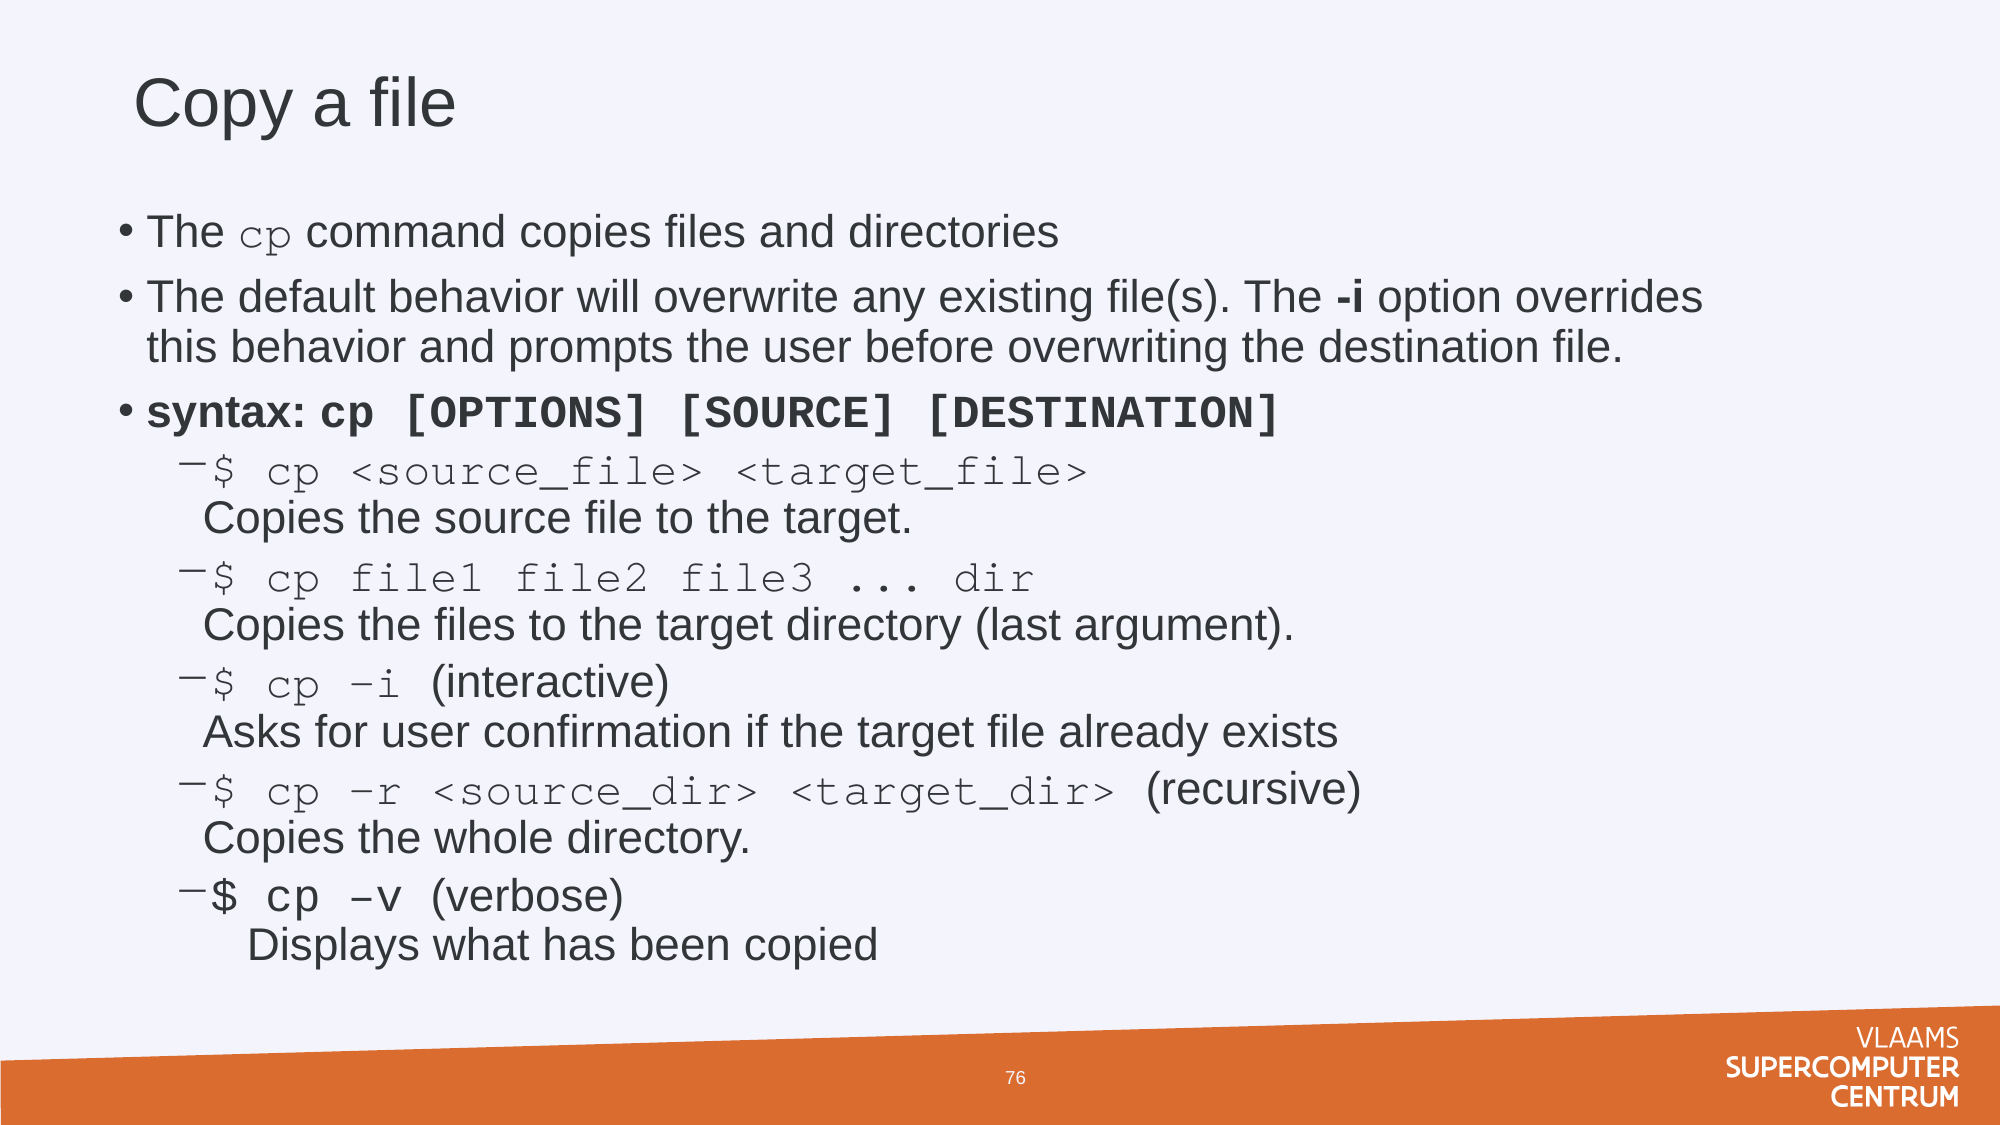

# Copy a file
The cp command copies files and directories
The default behavior will overwrite any existing file(s). The -i option overrides this behavior and prompts the user before overwriting the destination file.
syntax: cp [OPTIONS] [SOURCE] [DESTINATION]
$ cp <source_file> <target_file>
Copies the source file to the target.
$ cp file1 file2 file3 ... dir
Copies the files to the target directory (last argument).
$ cp -i (interactive)
Asks for user confirmation if the target file already exists
$ cp -r <source_dir> <target_dir> (recursive)
Copies the whole directory.
$ cp –v (verbose)
  Displays what has been copied

76